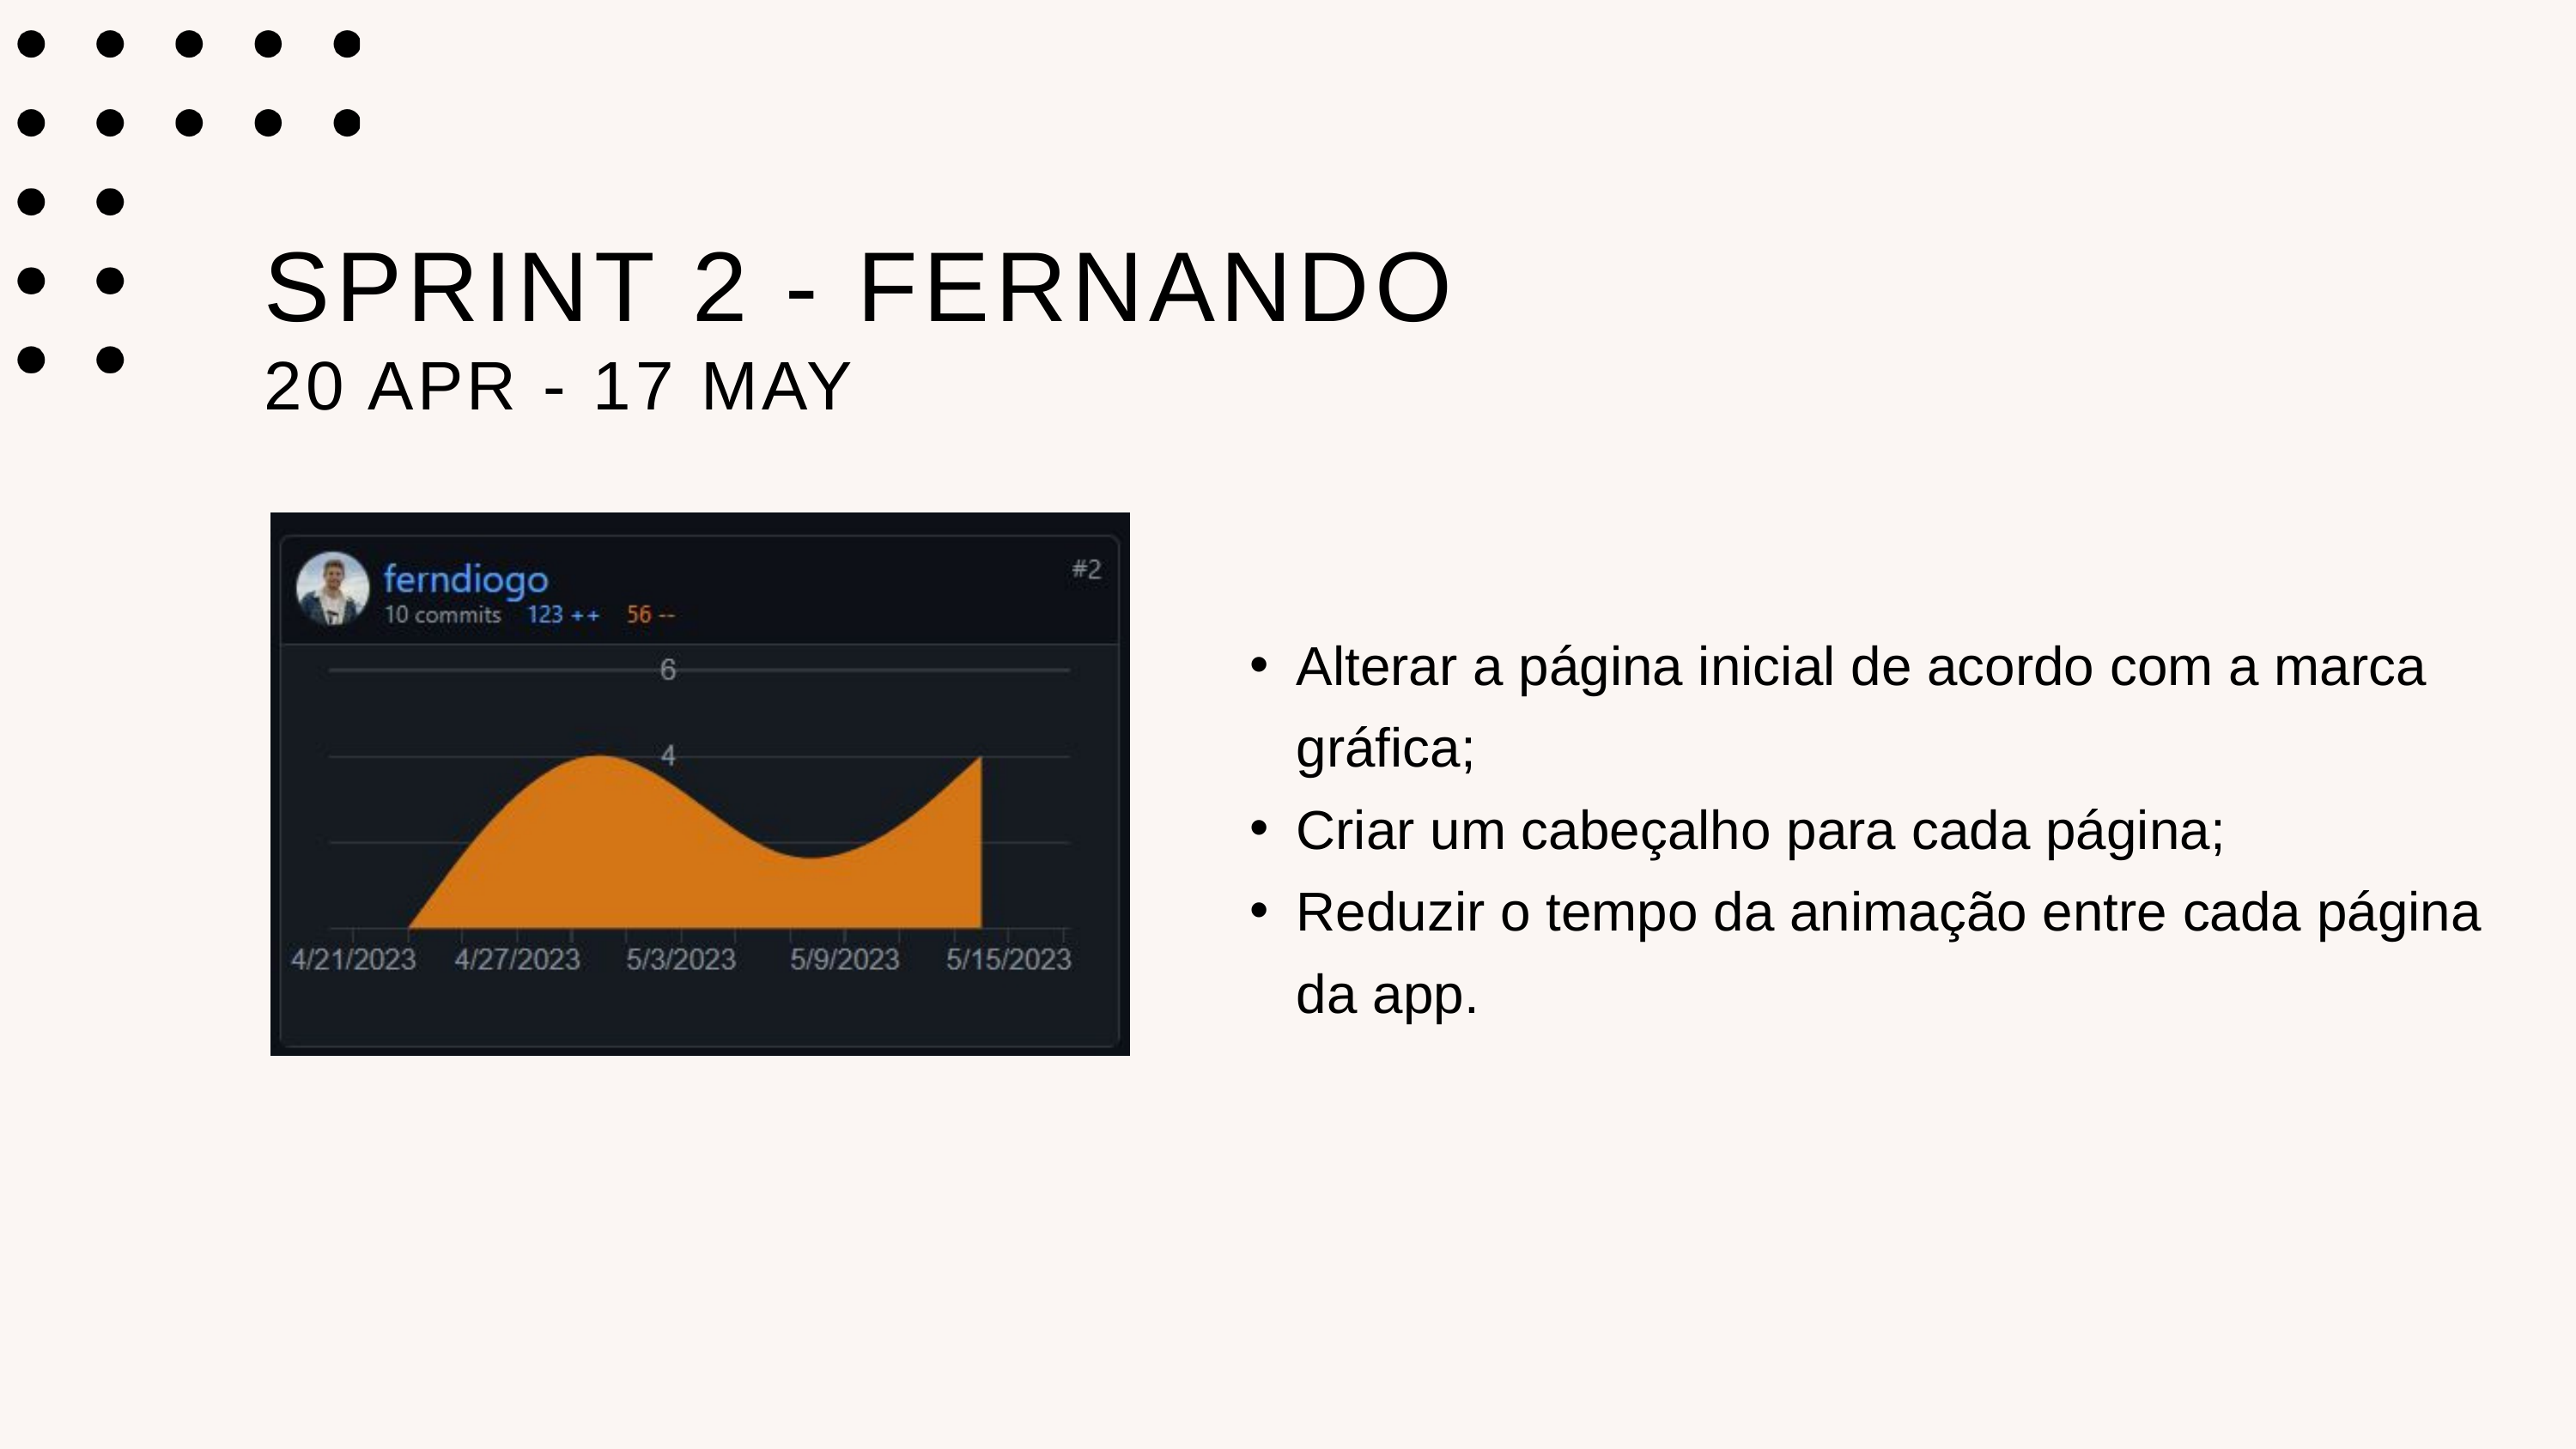

SPRINT 2 - FERNANDO
20 APR - 17 MAY

Alterar a página inicial de acordo com a marca gráfica;
Criar um cabeçalho para cada página;
Reduzir o tempo da animação entre cada página da app.